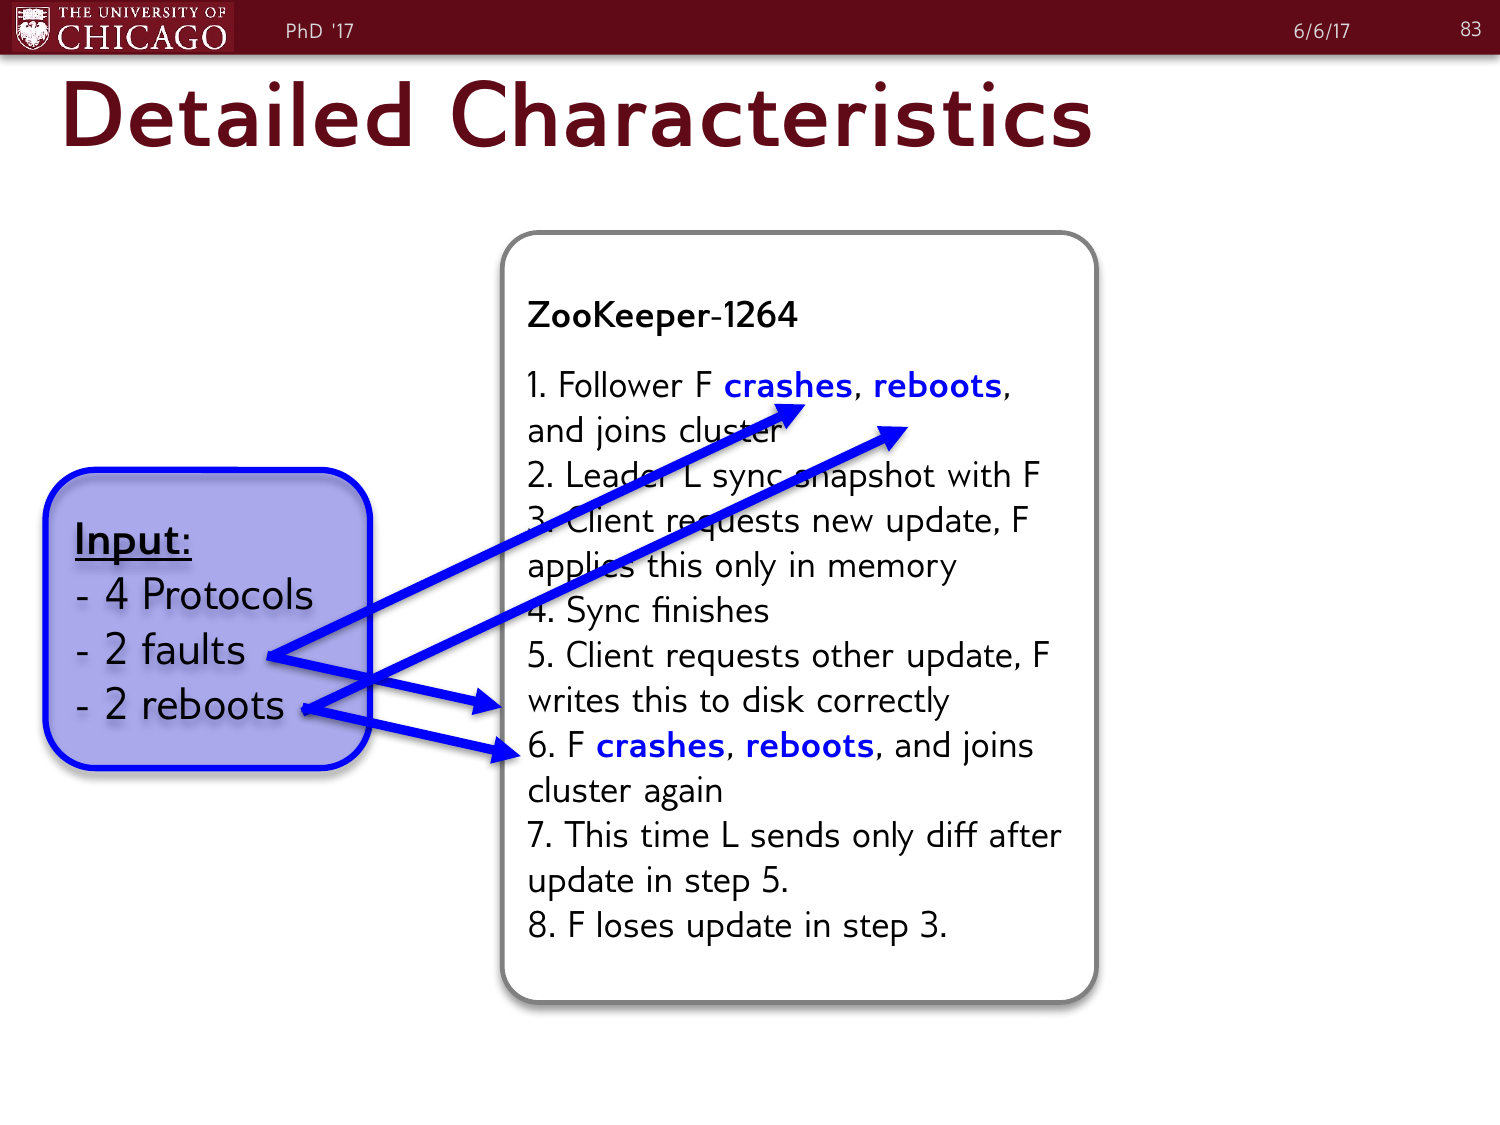

83
PhD '17
6/6/17
Detailed Characteristics
ZooKeeper-1264

1. Follower F crashes, reboots, and joins cluster
2. Leader L sync snapshot with F
3. Client requests new update, F applies this only in memory
4. Sync finishes
5. Client requests other update, F writes this to disk correctly
6. F crashes, reboots, and joins cluster again
7. This time L sends only diff after update in step 5.
8. F loses update in step 3.
Input:
- 4 Protocols
- 2 faults
- 2 reboots